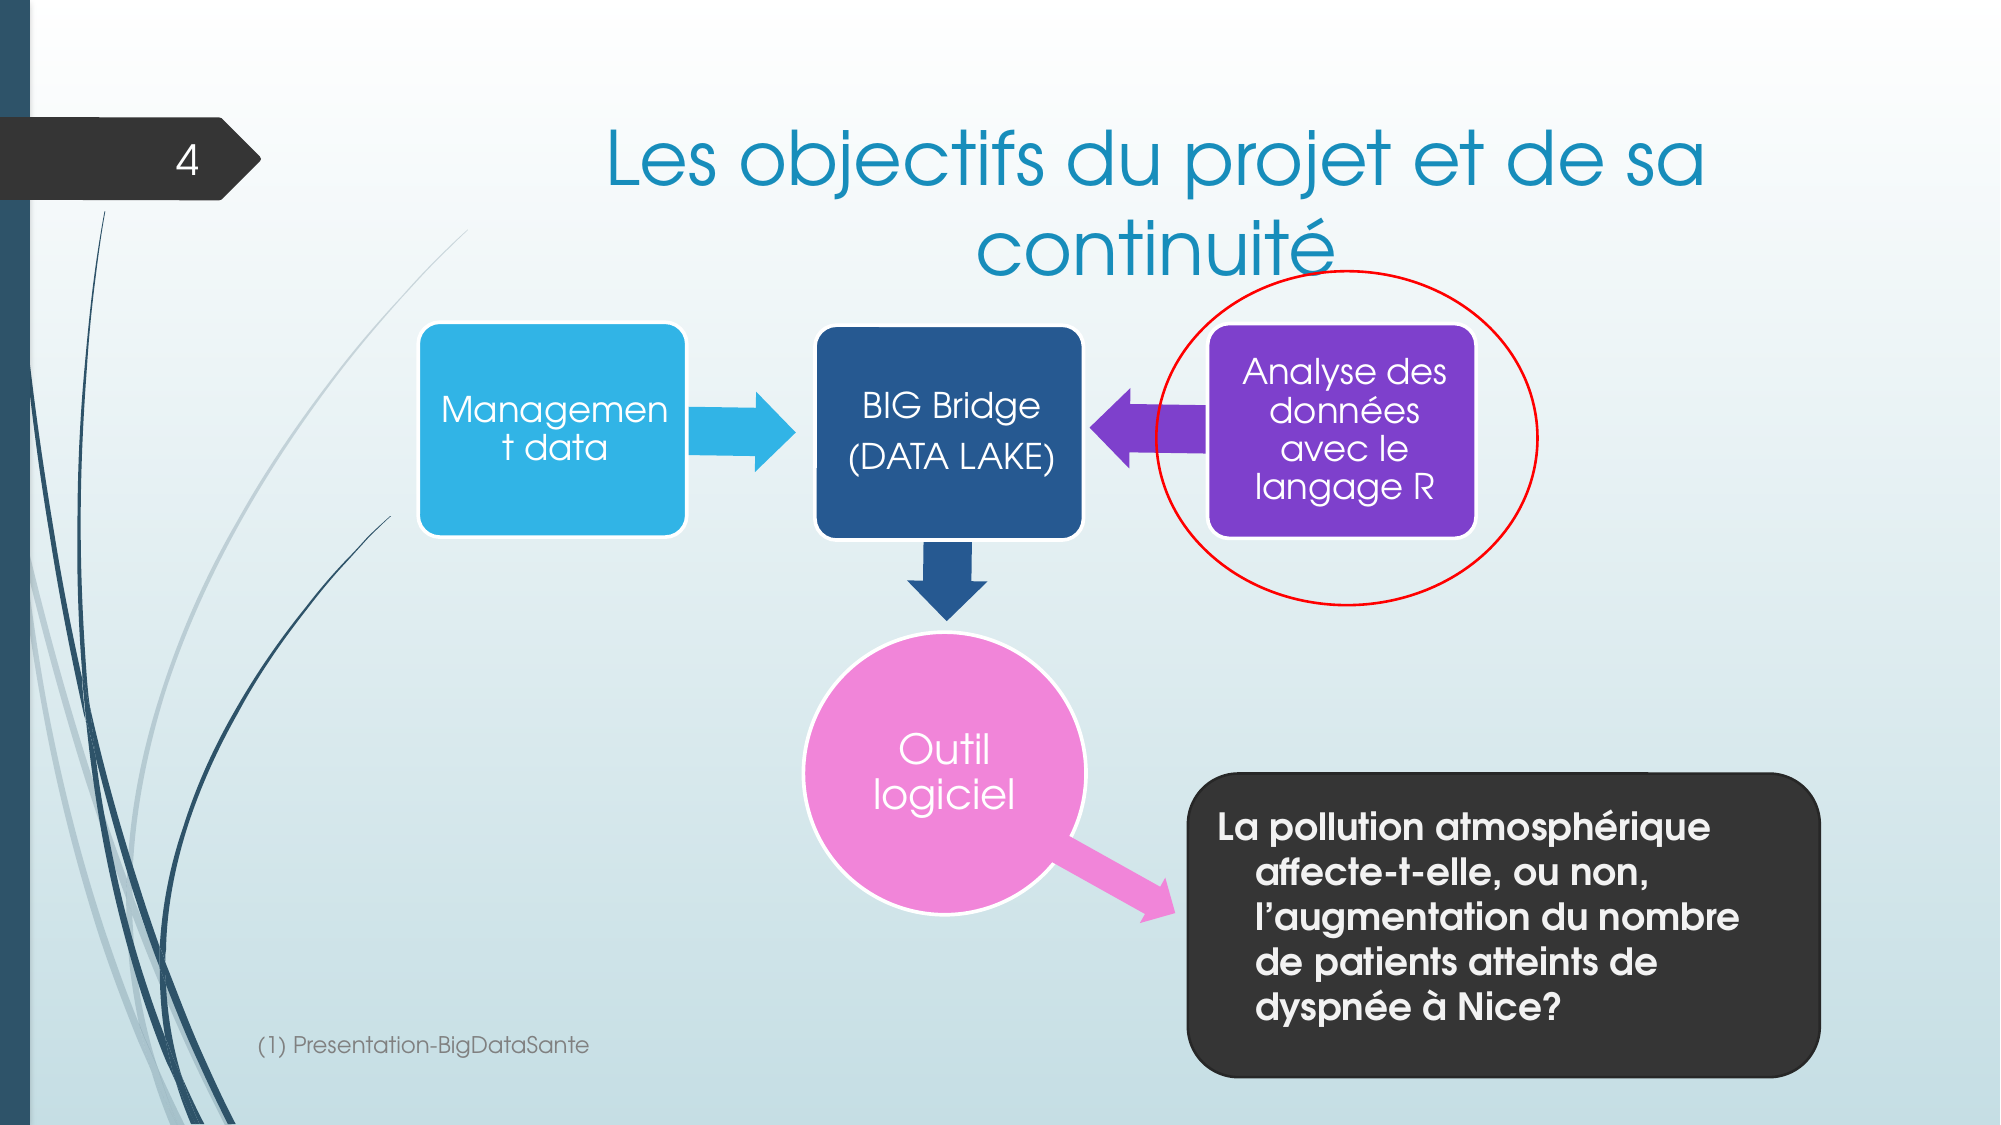

# Les objectifs du projet et de sa continuité
4

Outil logiciel
Management data
BIG Bridge
(DATA LAKE)
Analyse des données avec le langage R
La pollution atmosphérique affecte-t-elle, ou non, l’augmentation du nombre de patients atteints de dyspnée à Nice?

(1) Presentation-BigDataSante